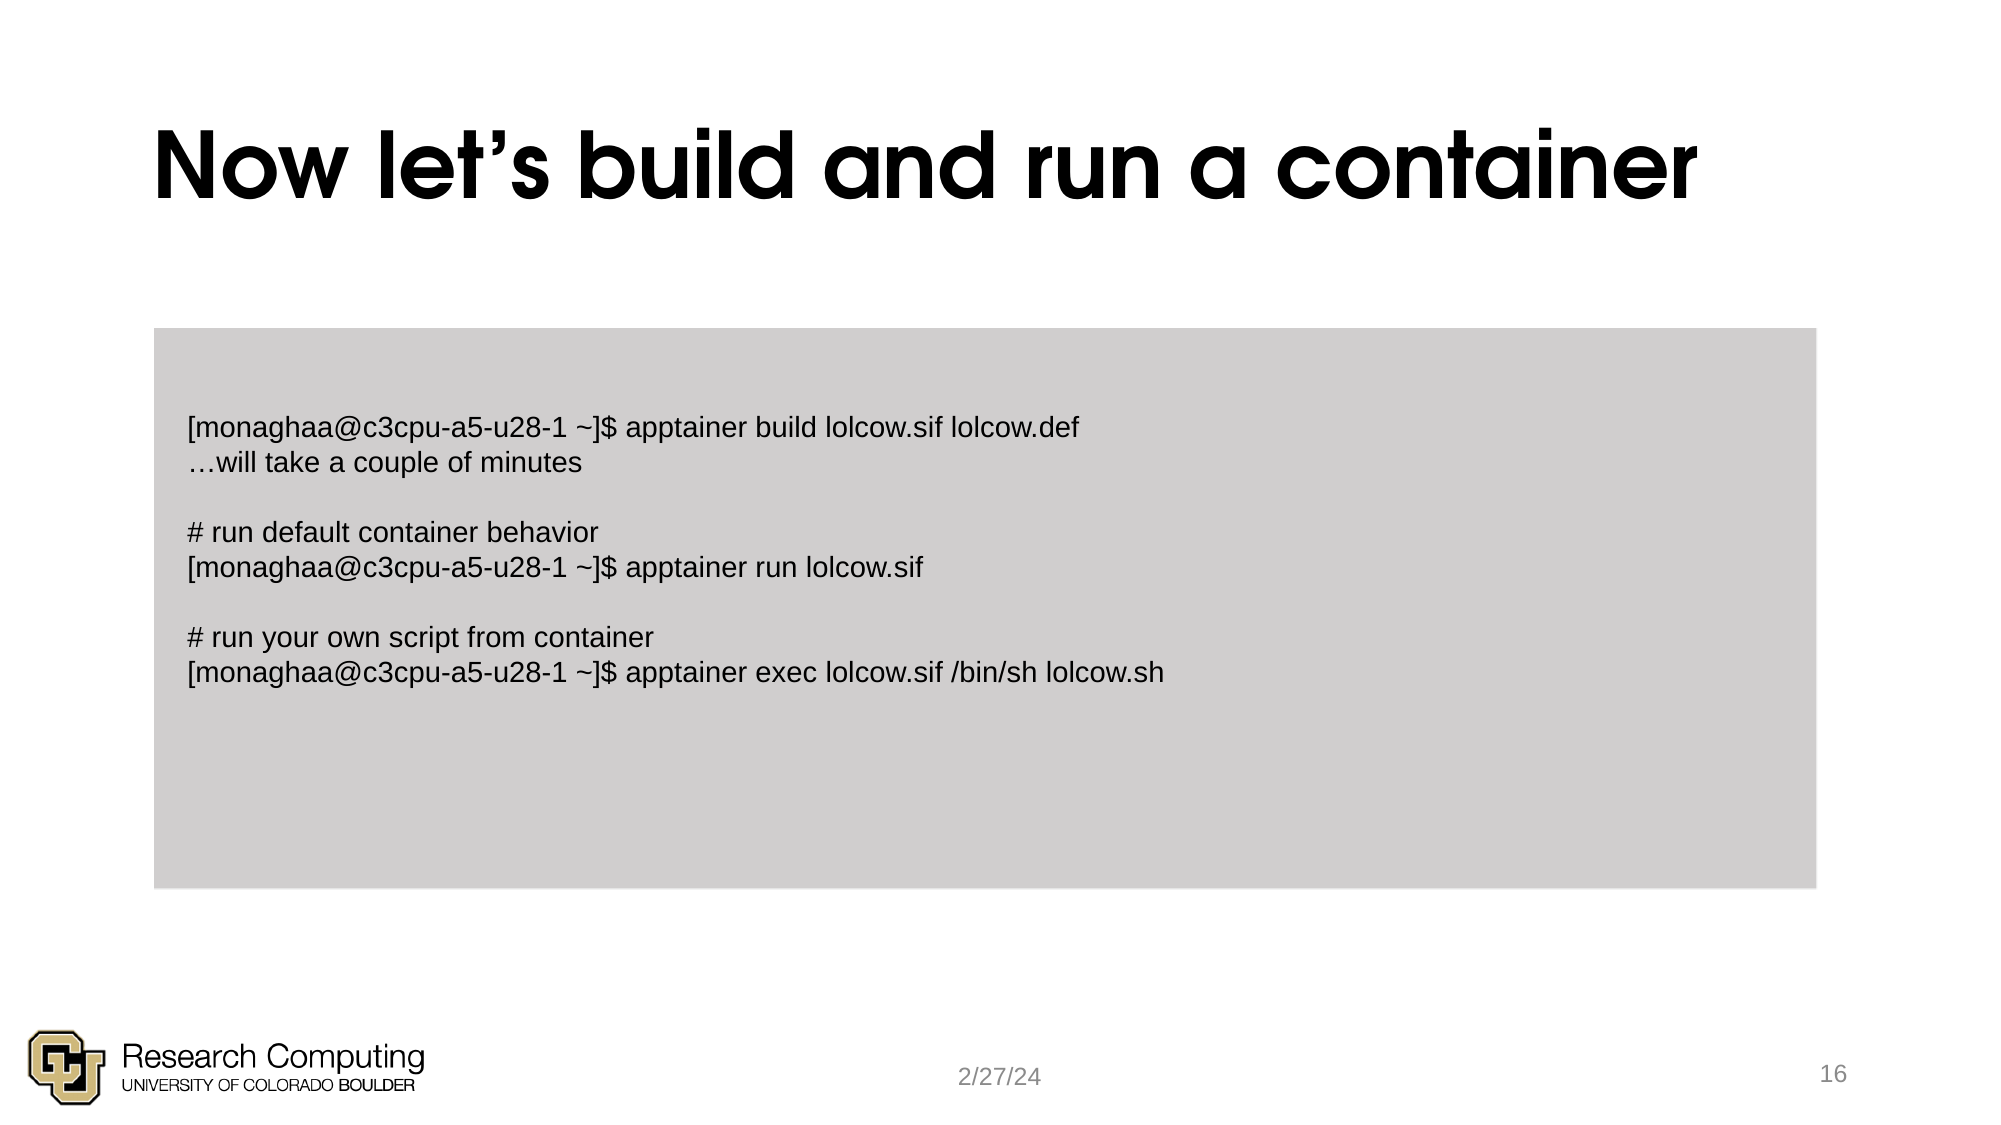

# Now let’s build and run a container

[monaghaa@c3cpu-a5-u28-1 ~]$ apptainer build lolcow.sif lolcow.def
…will take a couple of minutes

# run default container behavior
[monaghaa@c3cpu-a5-u28-1 ~]$ apptainer run lolcow.sif

# run your own script from container
[monaghaa@c3cpu-a5-u28-1 ~]$ apptainer exec lolcow.sif /bin/sh lolcow.sh

16
2/27/24